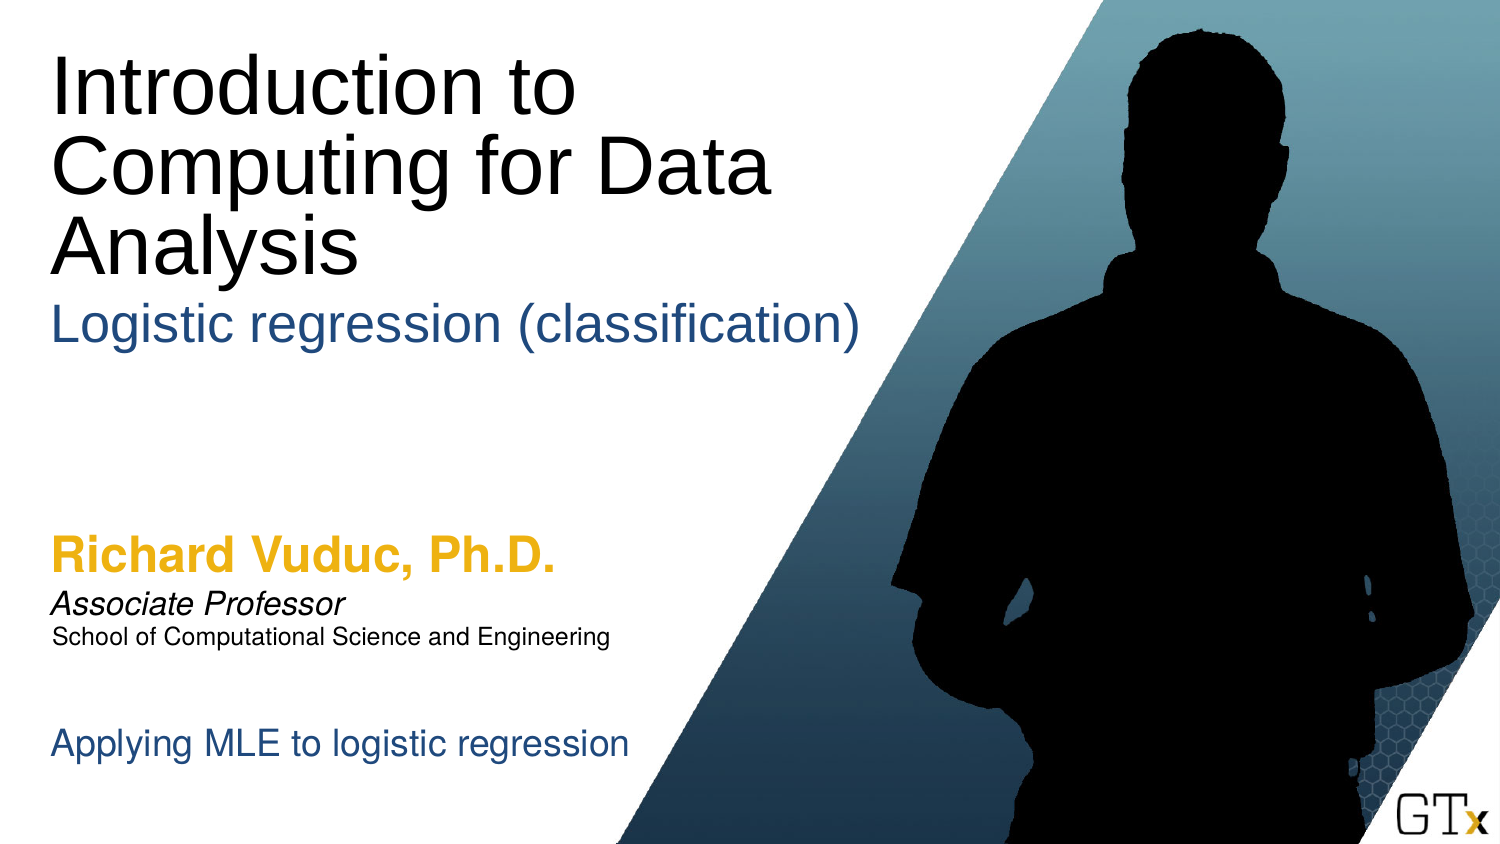

# Introduction to Computing for Data Analysis
Logistic regression (classification)

Richard Vuduc, Ph.D.
Associate Professor
School of Computational Science and Engineering
Applying MLE to logistic regression